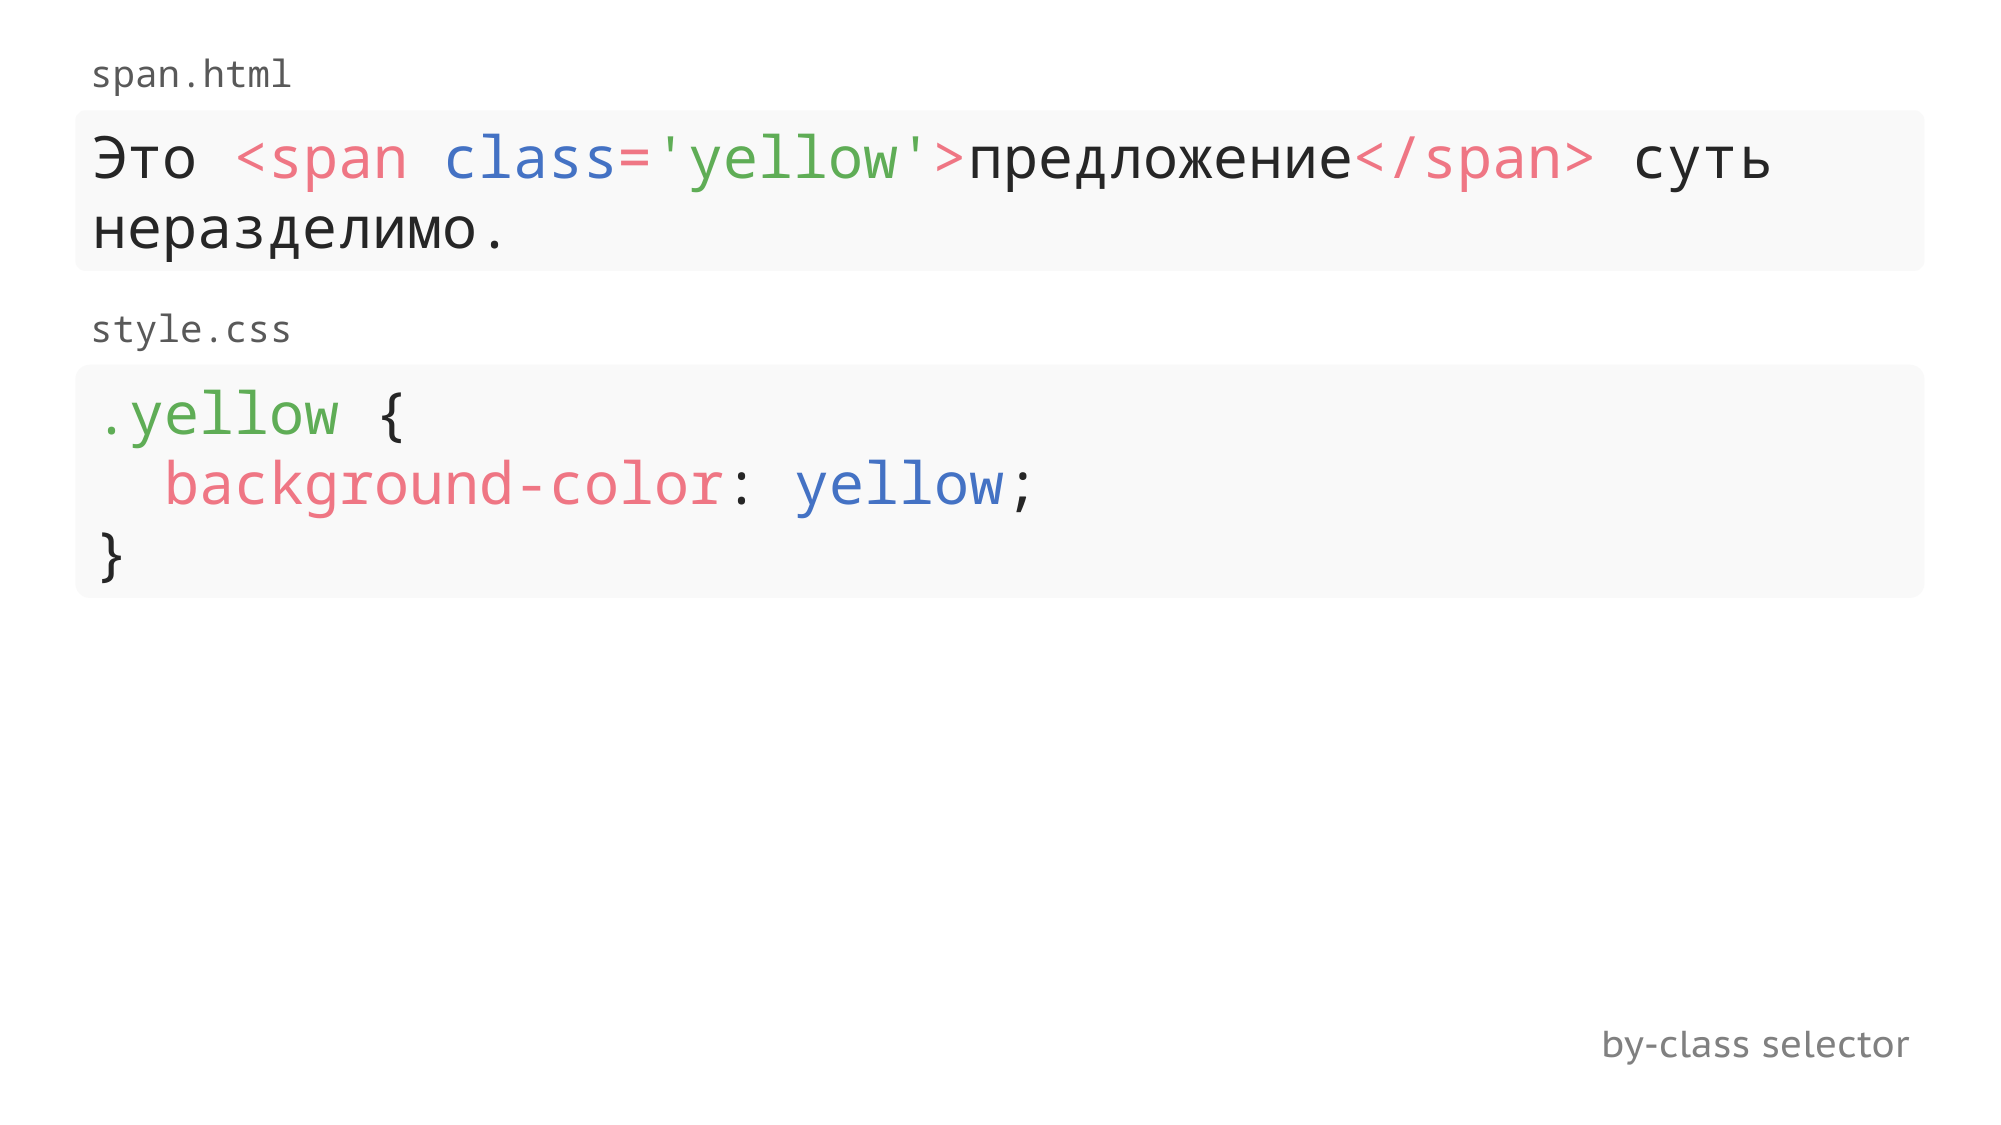

span.html
Это <span class='yellow'>предложение</span> суть неразделимо.
style.css
.yellow {
  background-color: yellow;
}
by-class selector